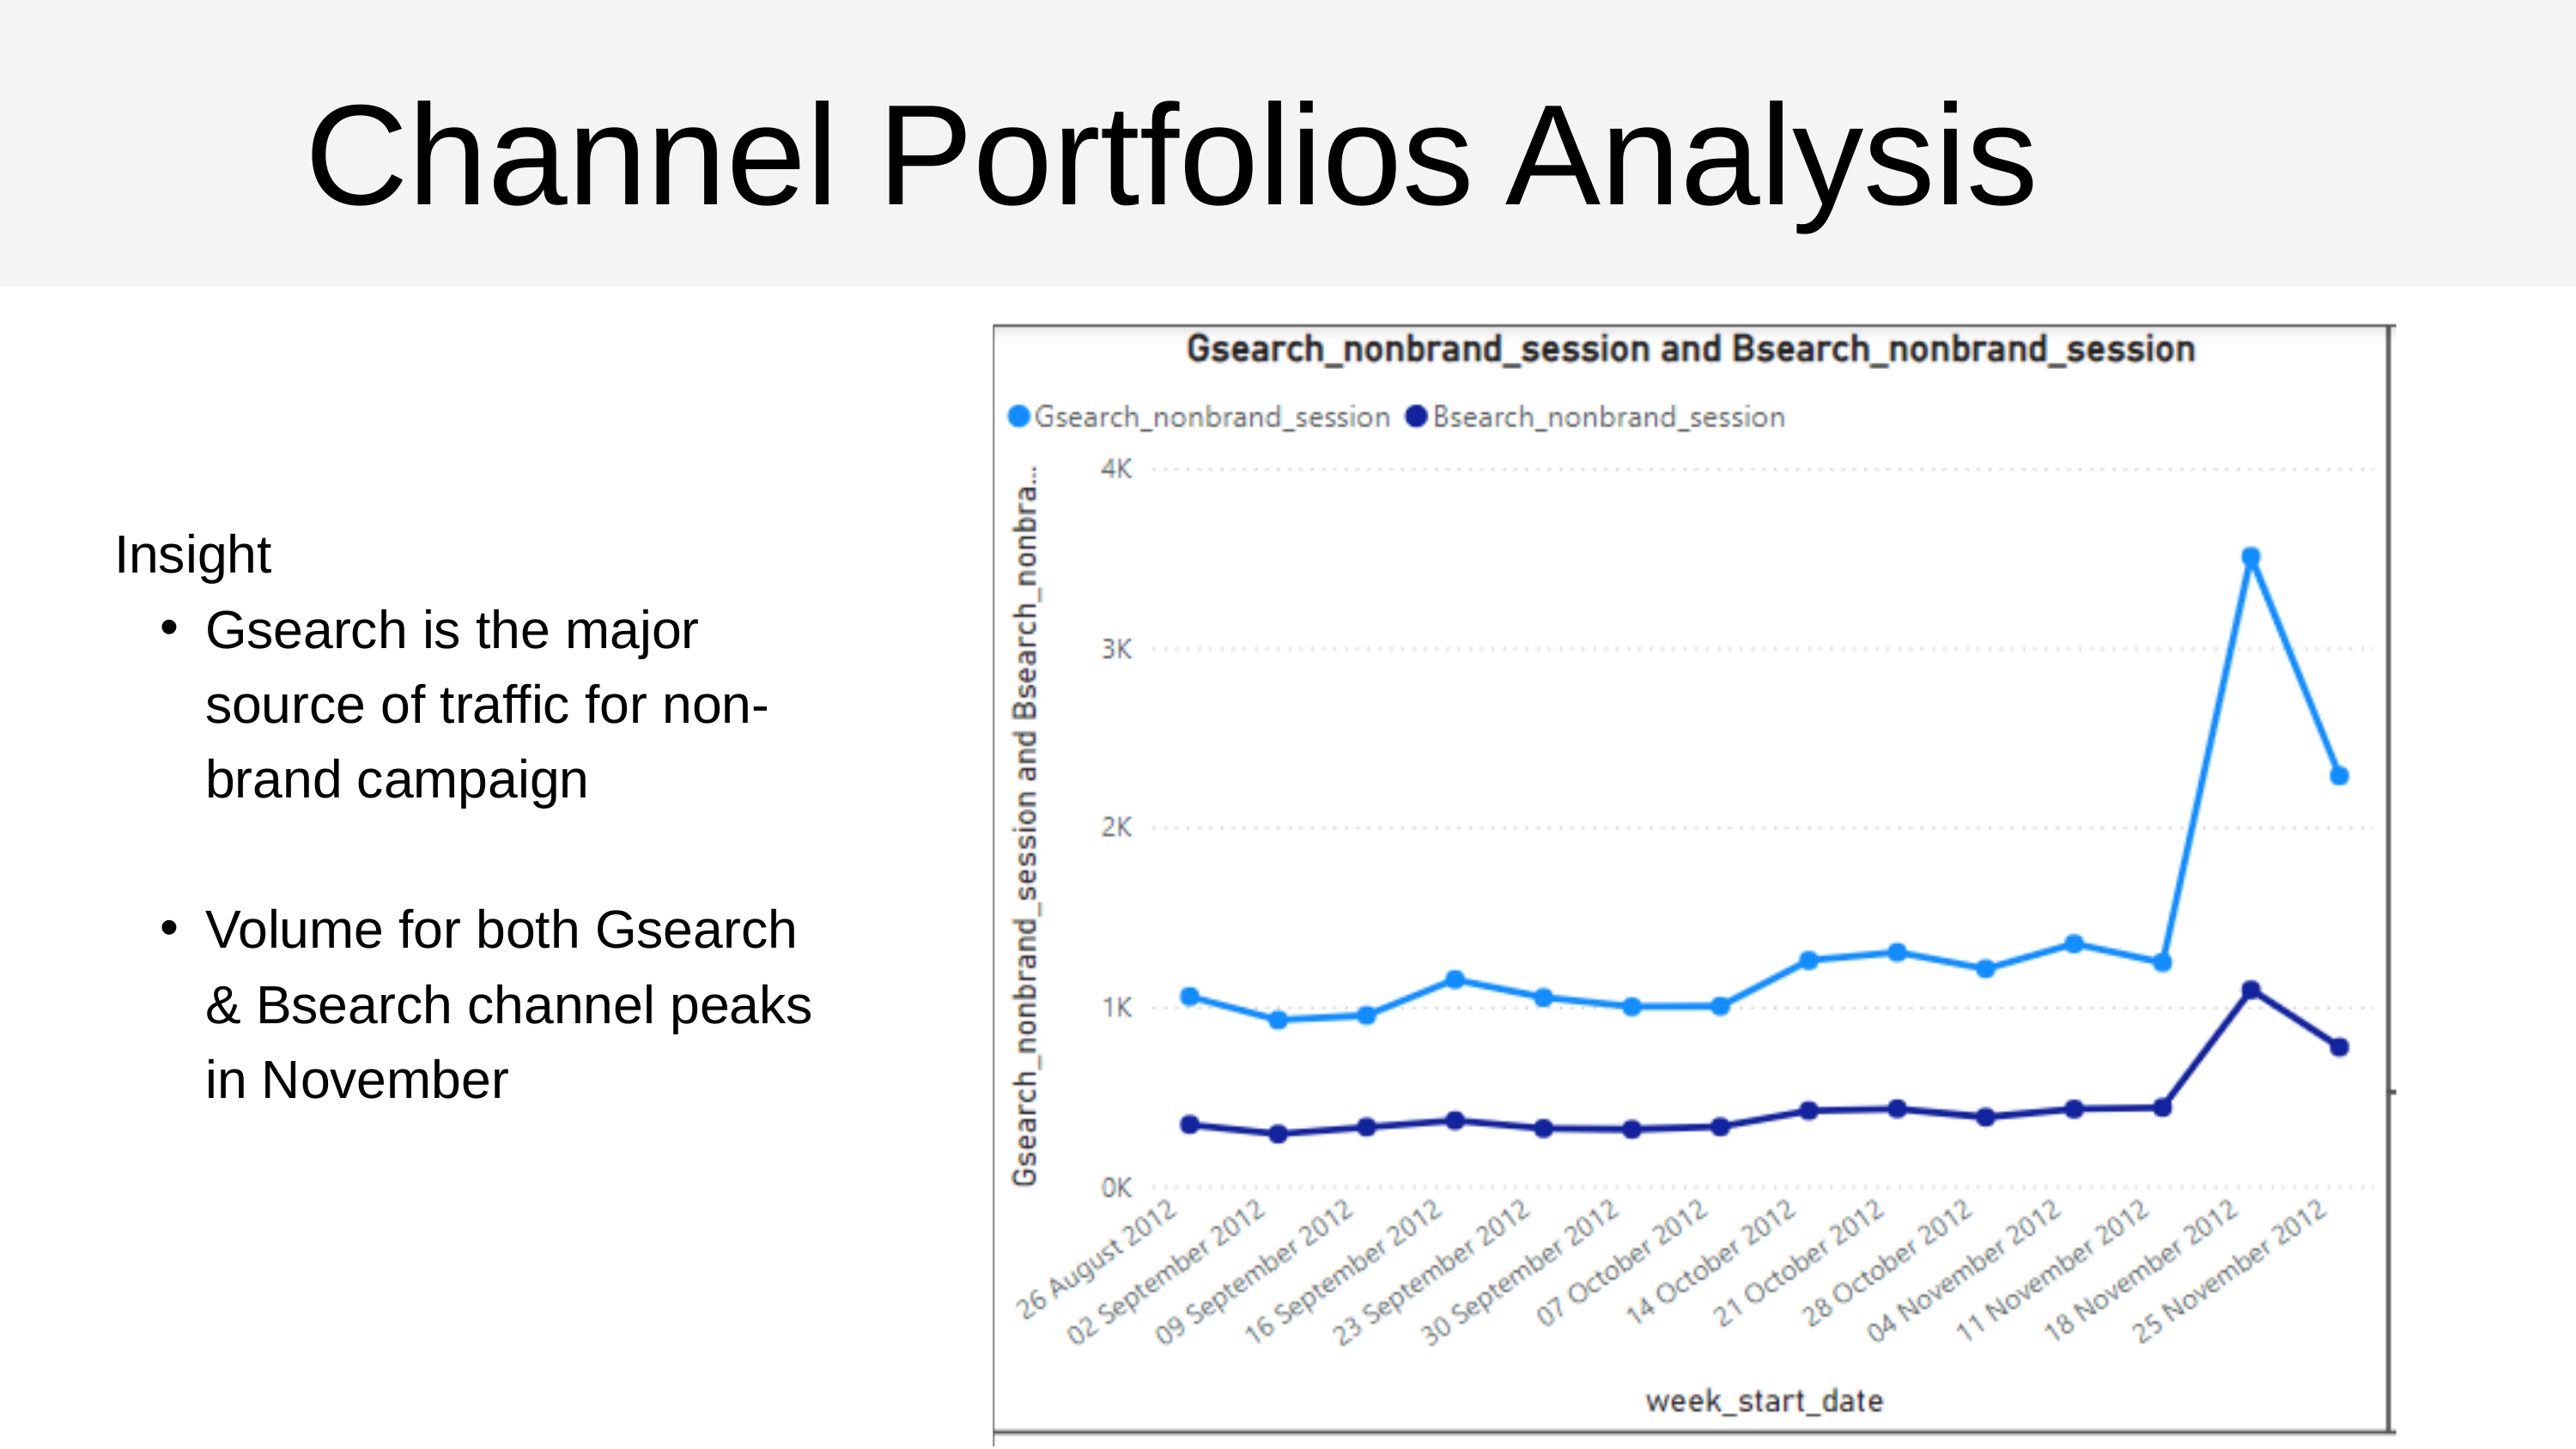

Channel Portfolios Analysis

Insight
Gsearch is the major source of traffic for non-brand campaign

Volume for both Gsearch & Bsearch channel peaks in November